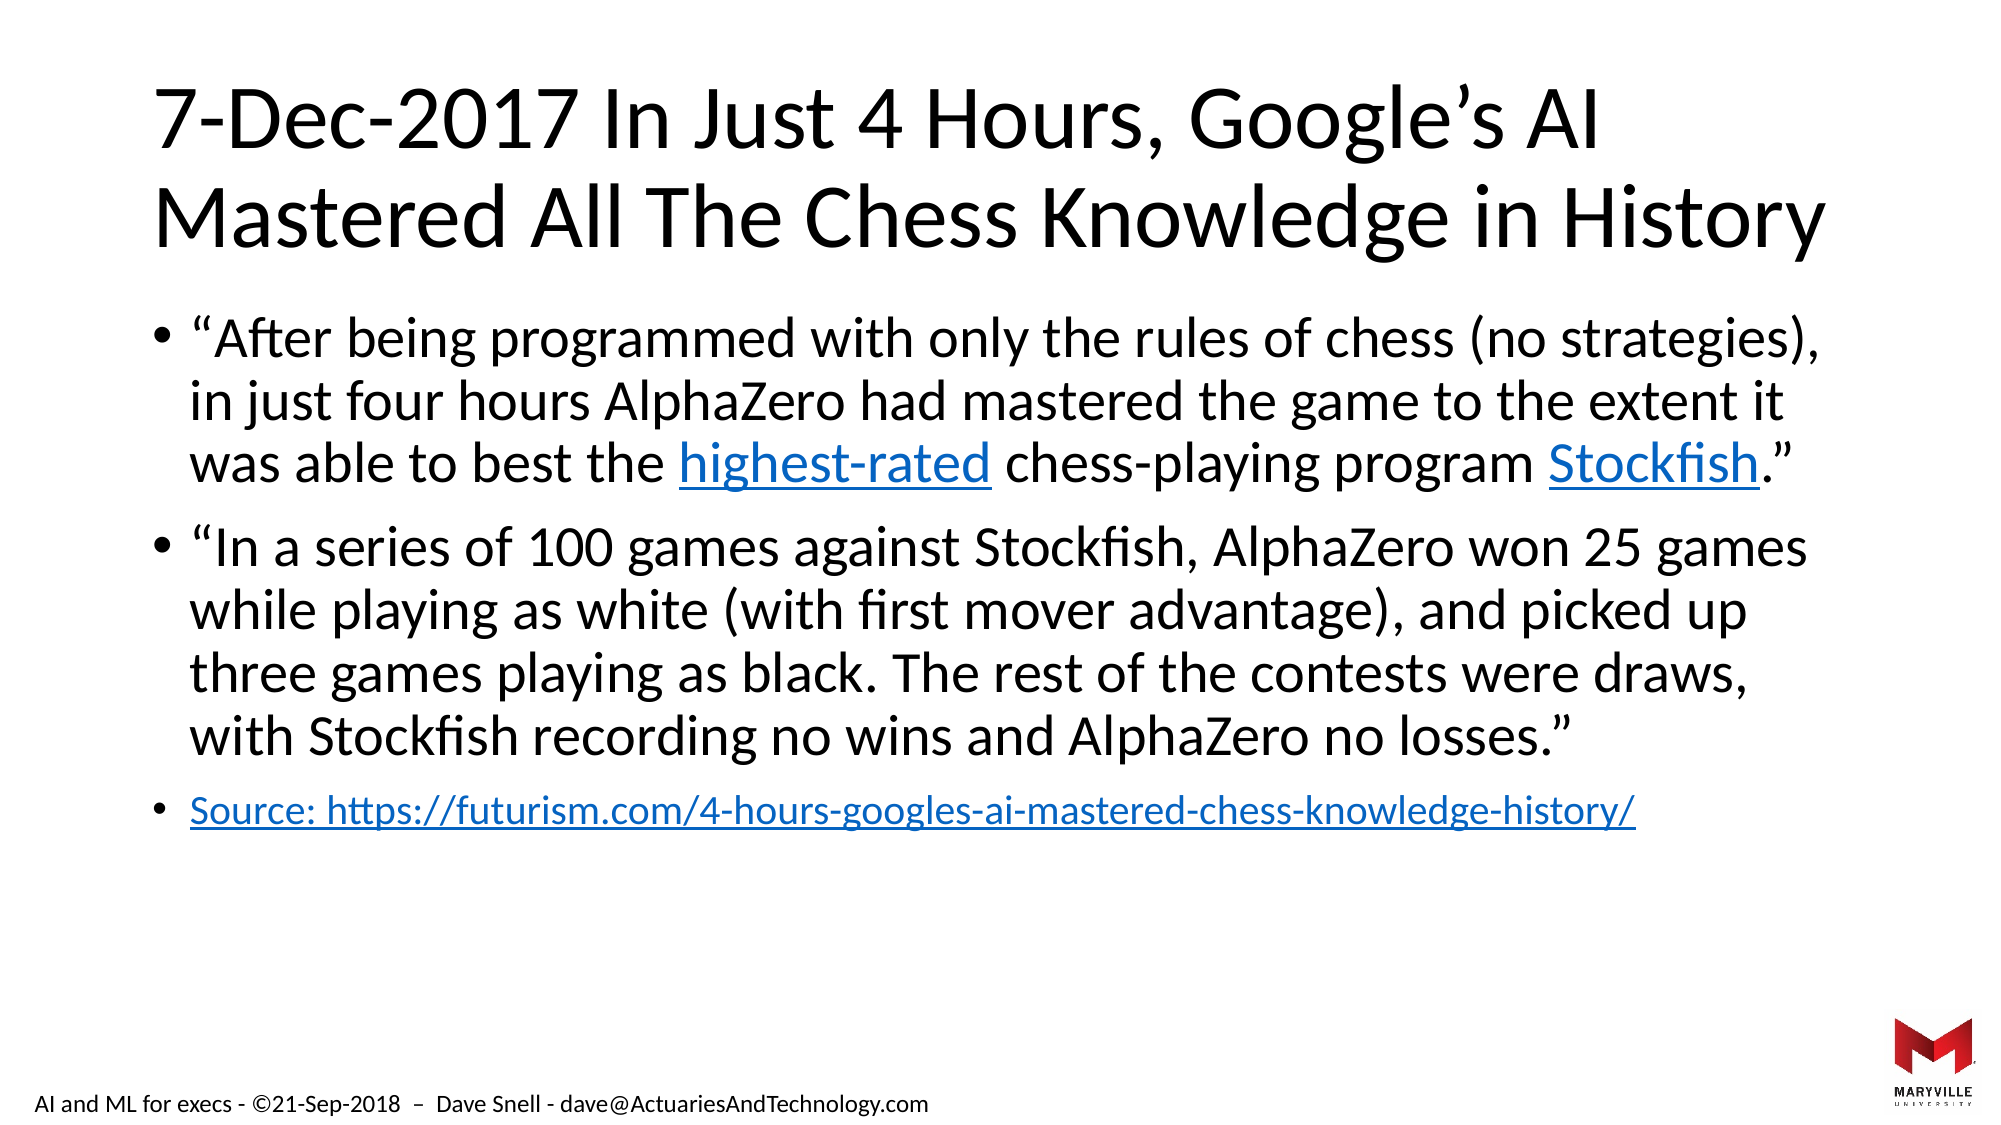

# 7-Dec-2017 In Just 4 Hours, Google’s AI Mastered All The Chess Knowledge in History
“After being programmed with only the rules of chess (no strategies), in just four hours AlphaZero had mastered the game to the extent it was able to best the highest-rated chess-playing program Stockfish.”
“In a series of 100 games against Stockfish, AlphaZero won 25 games while playing as white (with first mover advantage), and picked up three games playing as black. The rest of the contests were draws, with Stockfish recording no wins and AlphaZero no losses.”
Source: https://futurism.com/4-hours-googles-ai-mastered-chess-knowledge-history/

AI and ML for execs - ©21-Sep-2018  –  Dave Snell - dave@ActuariesAndTechnology.com